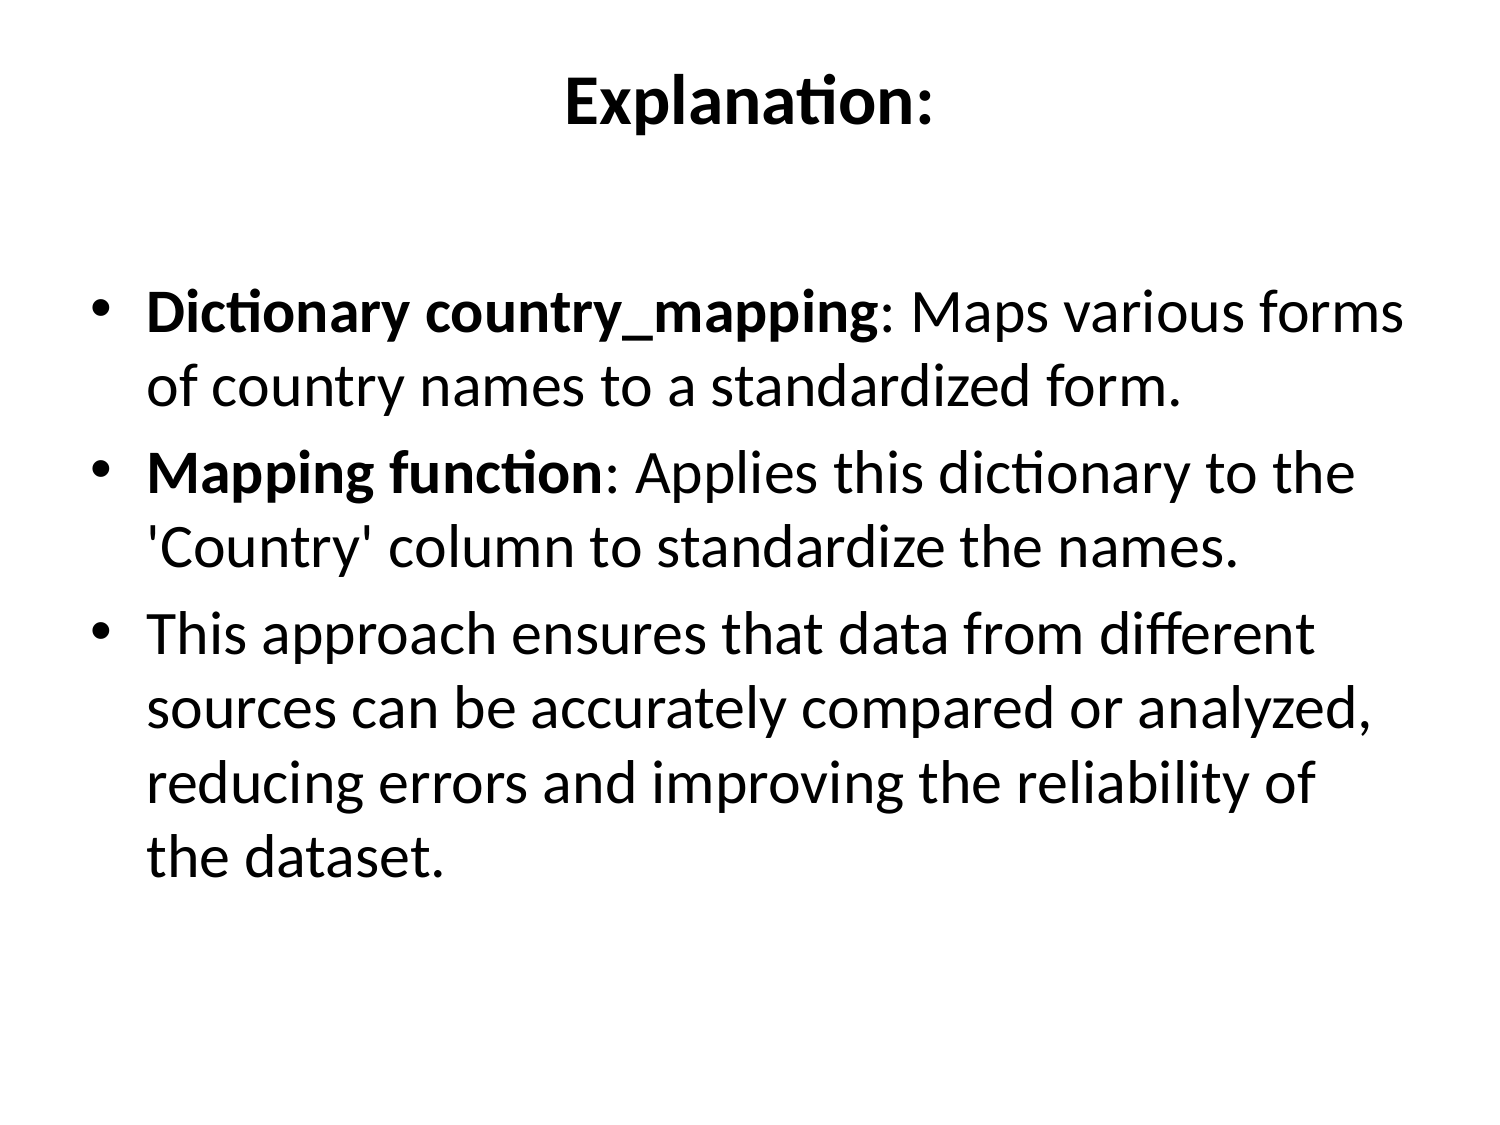

# Explanation:
Dictionary country_mapping: Maps various forms of country names to a standardized form.
Mapping function: Applies this dictionary to the 'Country' column to standardize the names.
This approach ensures that data from different sources can be accurately compared or analyzed, reducing errors and improving the reliability of the dataset.